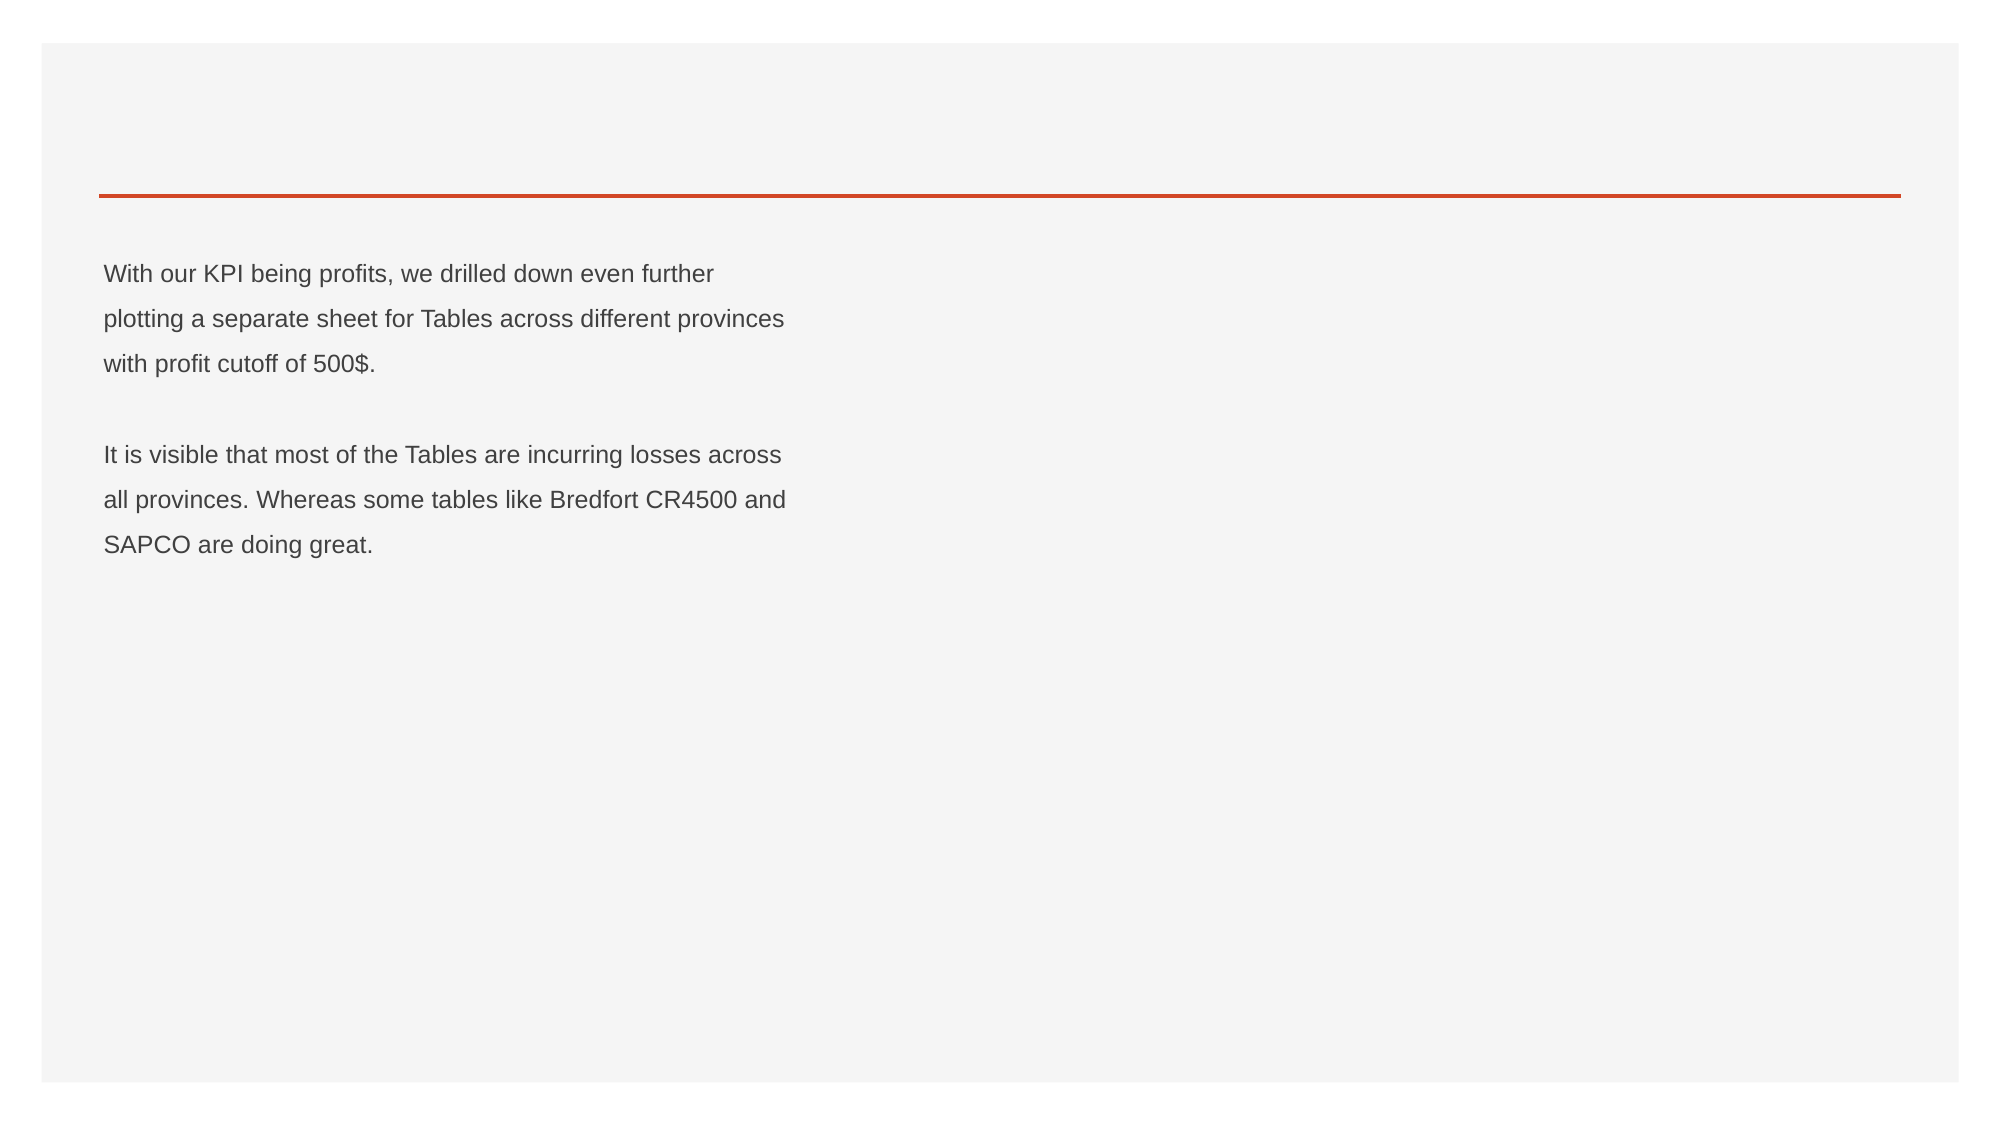

#
With our KPI being profits, we drilled down even further plotting a separate sheet for Tables across different provinces with profit cutoff of 500$.
It is visible that most of the Tables are incurring losses across all provinces. Whereas some tables like Bredfort CR4500 and SAPCO are doing great.